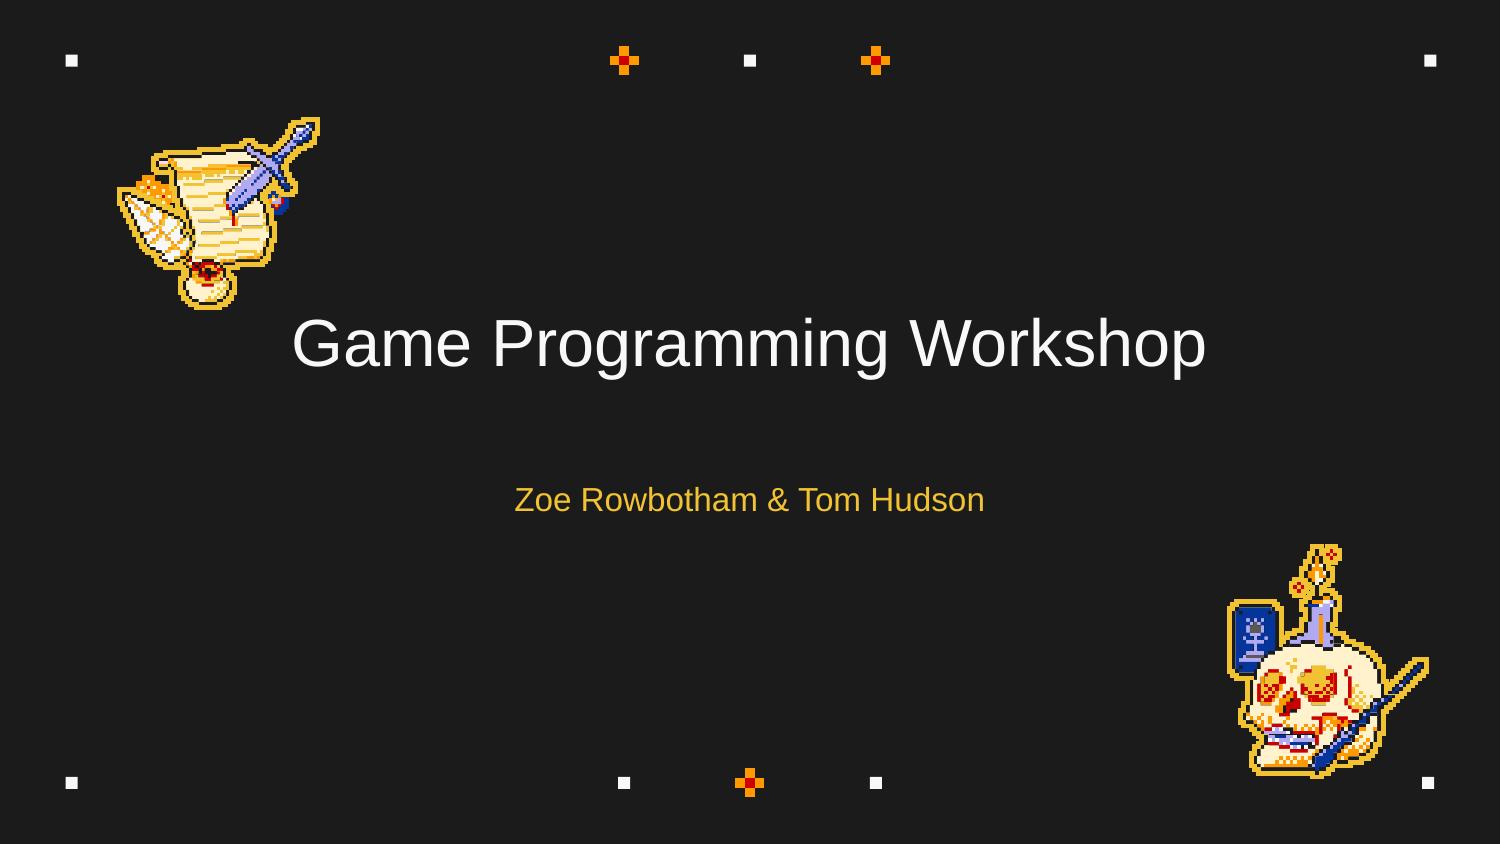

# Game Programming Workshop
Zoe Rowbotham & Tom Hudson